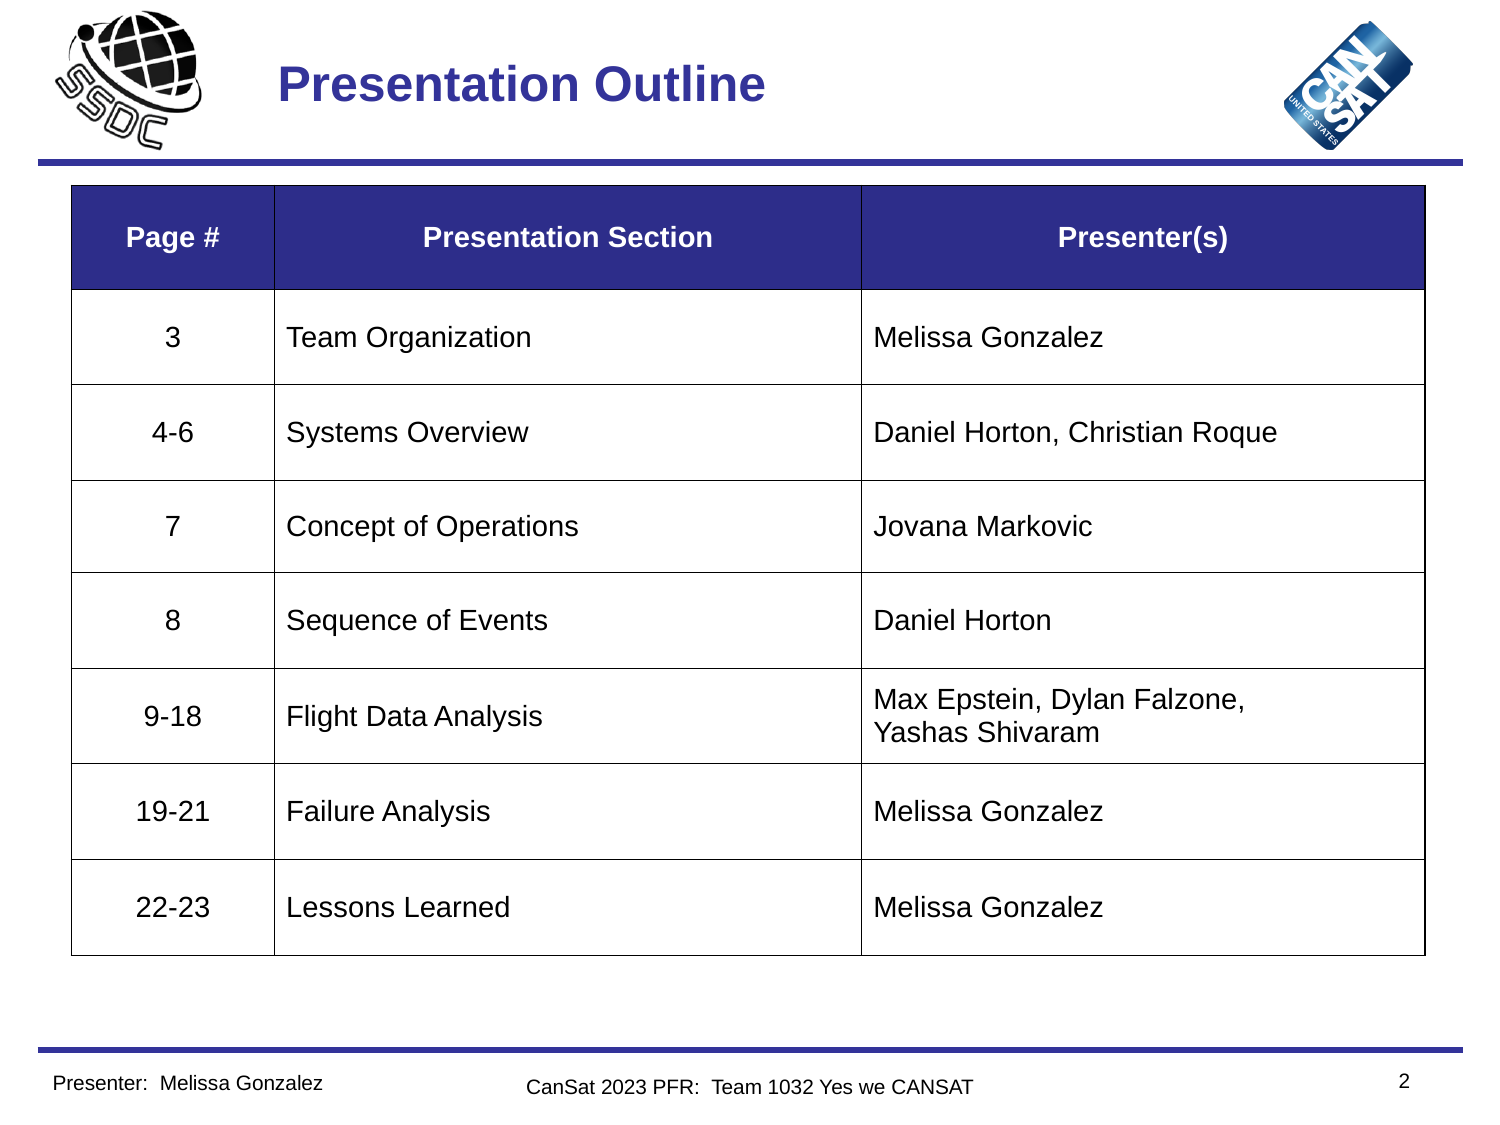

# Presentation Outline
| Page #​ | Presentation Section​ | Presenter(s)​ |
| --- | --- | --- |
| 3 | Team Organization | Melissa Gonzalez |
| 4-6 | Systems Overview | Daniel Horton, Christian Roque |
| 7 | Concept of Operations | Jovana Markovic |
| 8 | Sequence of Events | Daniel Horton |
| 9-18 | Flight Data Analysis | Max Epstein, Dylan Falzone,  Yashas Shivaram |
| 19-21 | Failure Analysis | Melissa Gonzalez |
| 22-23 | Lessons Learned | Melissa Gonzalez |
2
Presenter:  Melissa Gonzalez
CanSat 2023 PFR:  Team 1032 Yes we CANSAT